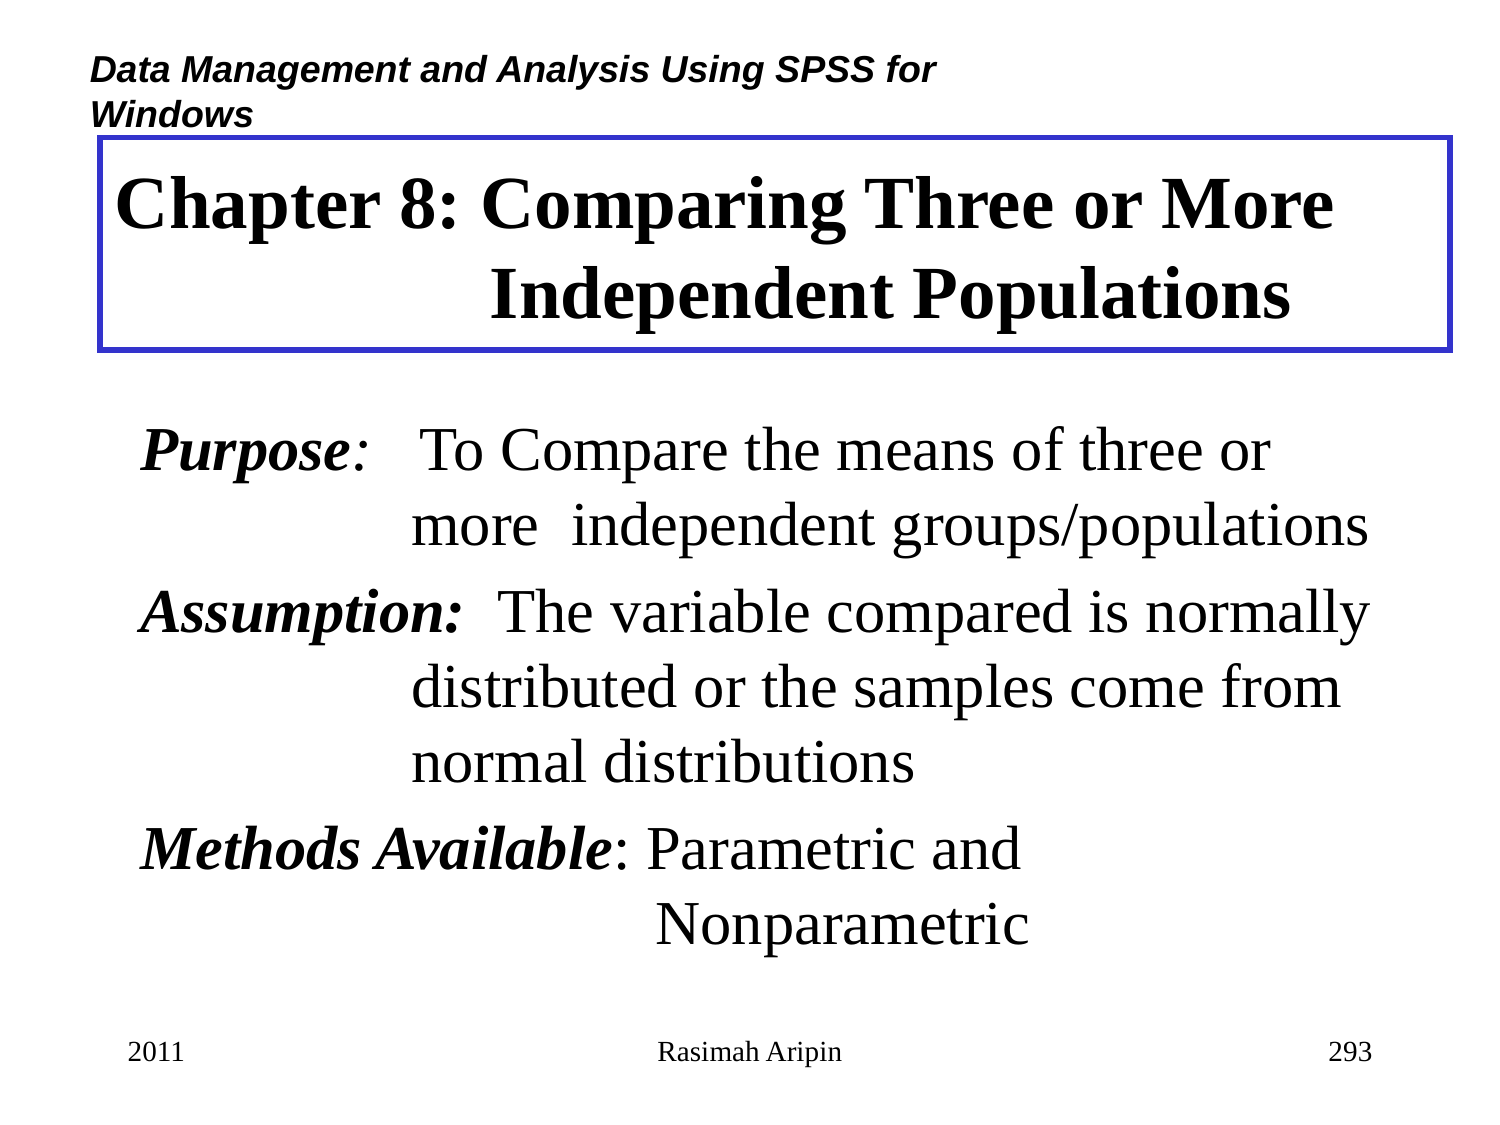

Data Management and Analysis Using SPSS for Windows
# Chapter 8: Comparing Three or More Independent Populations
Purpose:   To Compare the means of three or  more  independent groups/populations
Assumption:  The variable compared is normally distributed or the samples come from normal distributions
Methods Available: Parametric and Nonparametric
2011
Rasimah Aripin
293